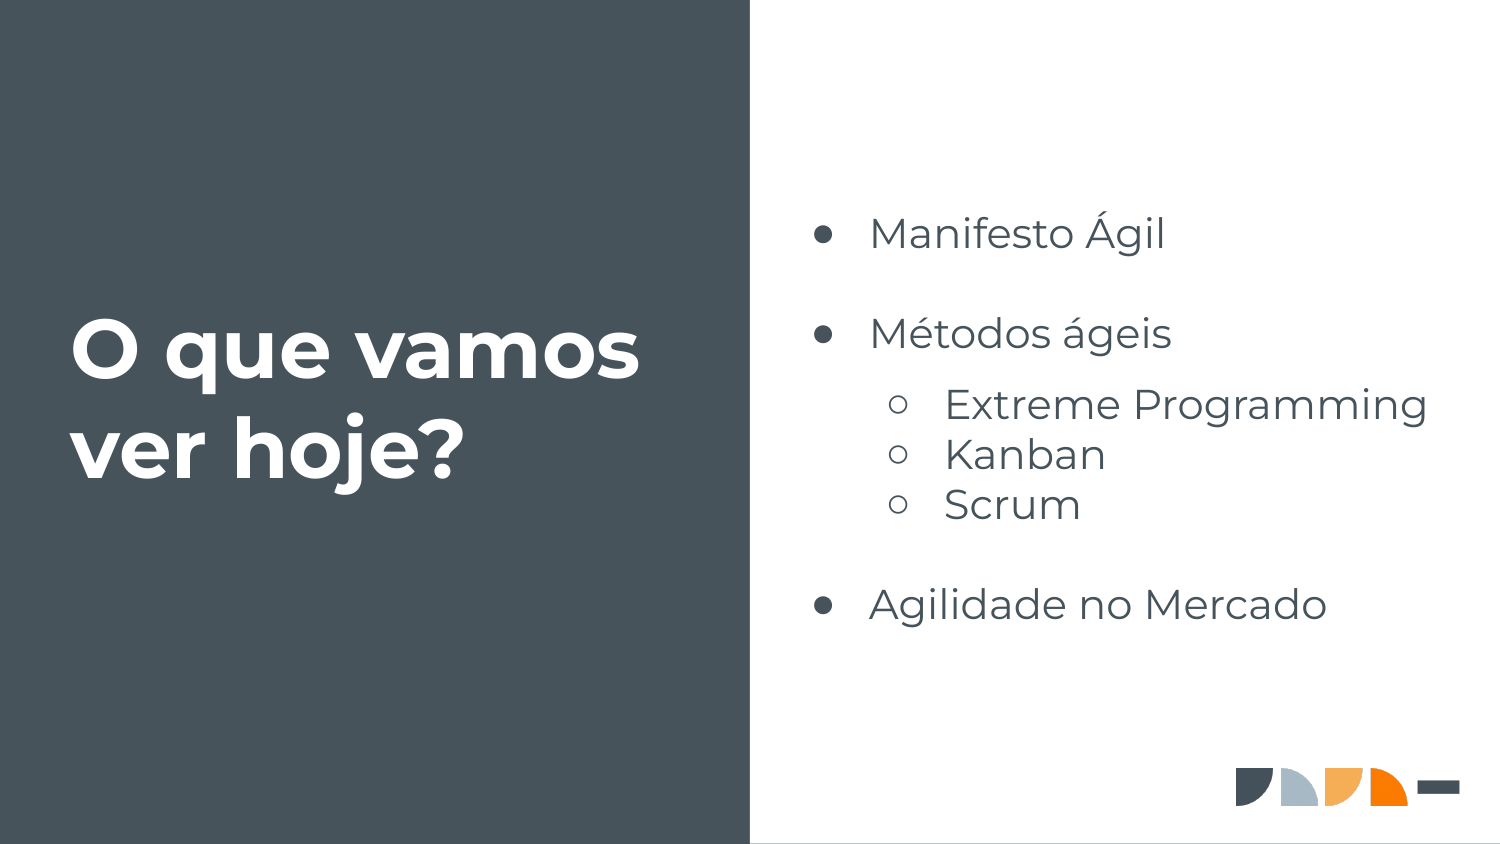

Manifesto Ágil
Métodos ágeis
Extreme Programming
Kanban
Scrum
Agilidade no Mercado
O que vamos ver hoje?